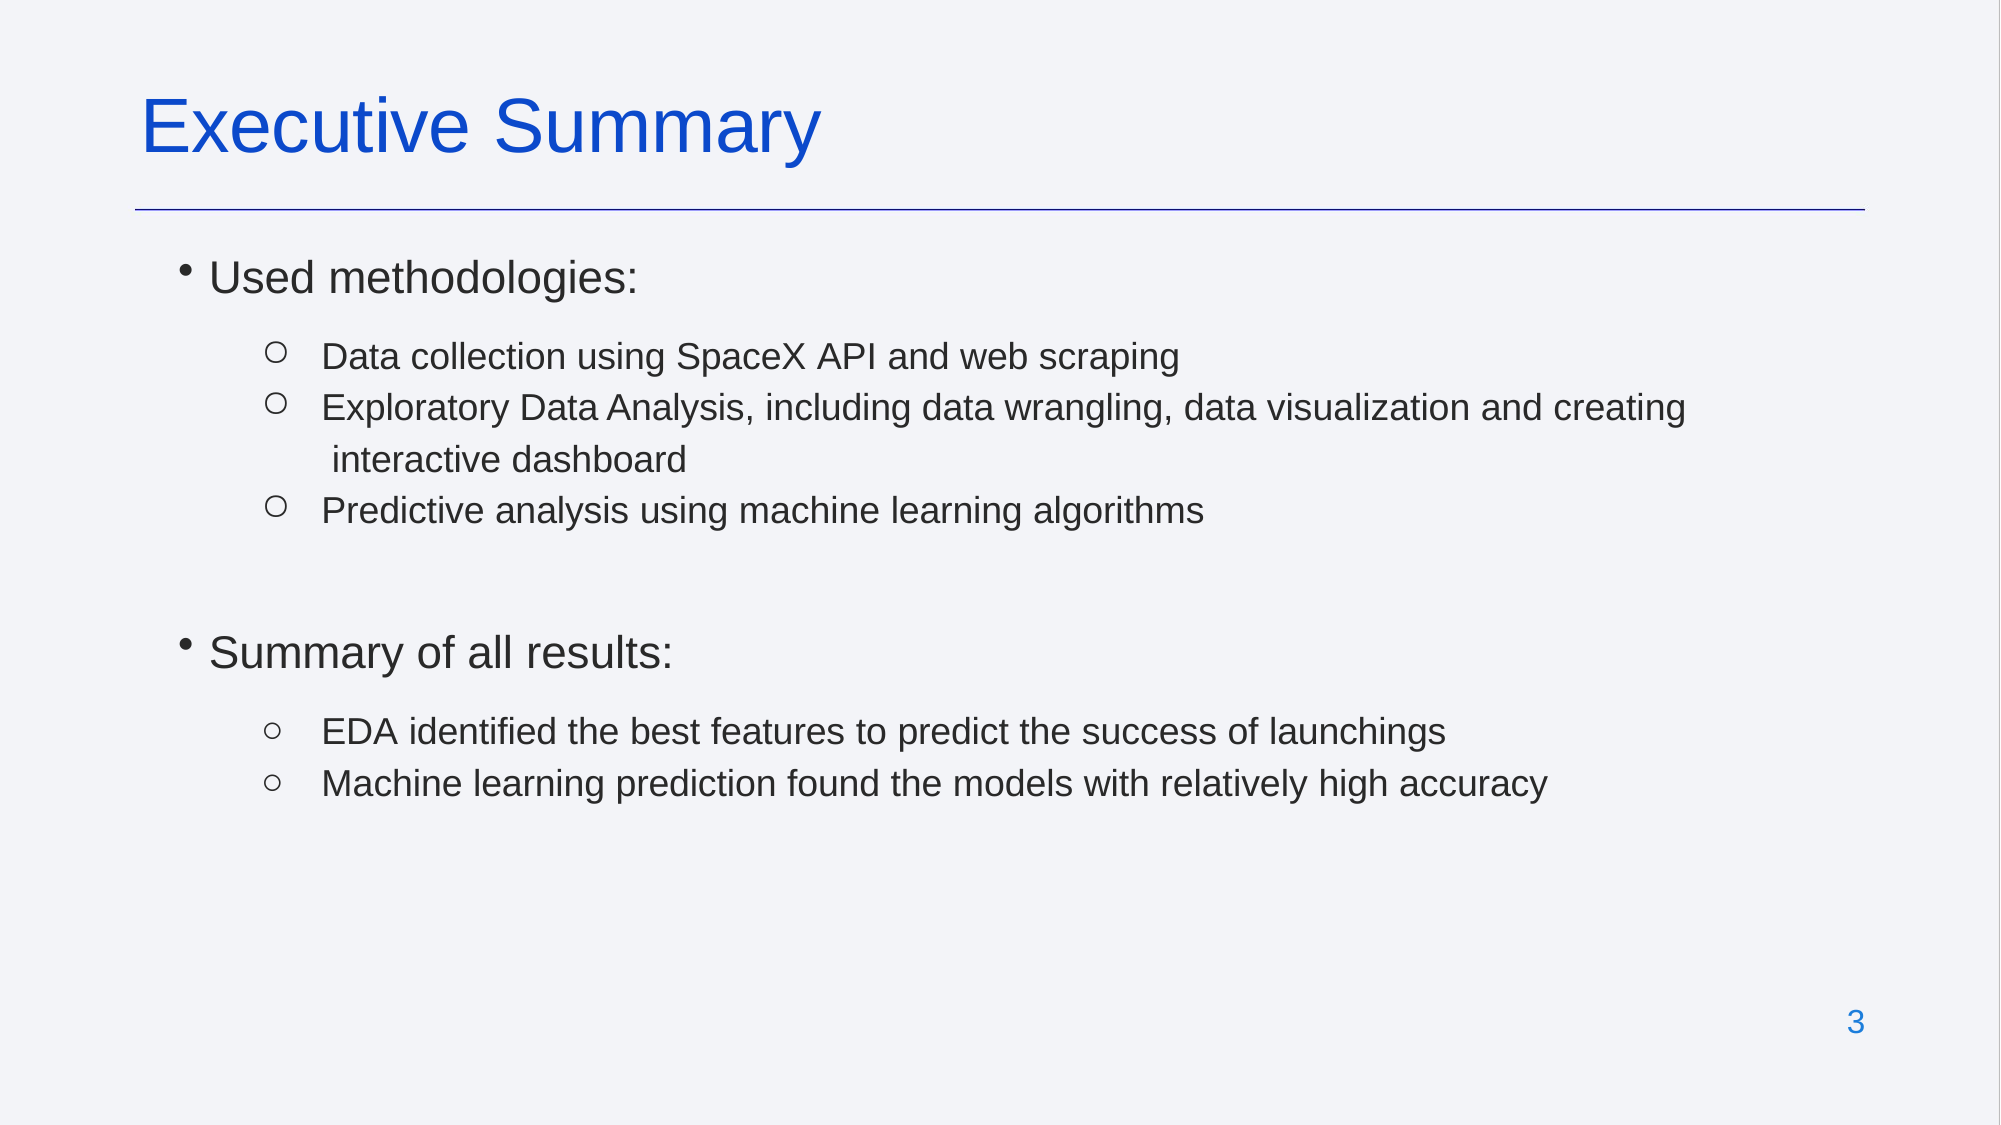

# Executive Summary
Used methodologies:
Data collection using SpaceX API and web scraping
Exploratory Data Analysis, including data wrangling, data visualization and creating  interactive dashboard
Predictive analysis using machine learning algorithms

Summary of all results:
EDA identified the best features to predict the success of launchings
Machine learning prediction found the models with relatively high accuracy
3